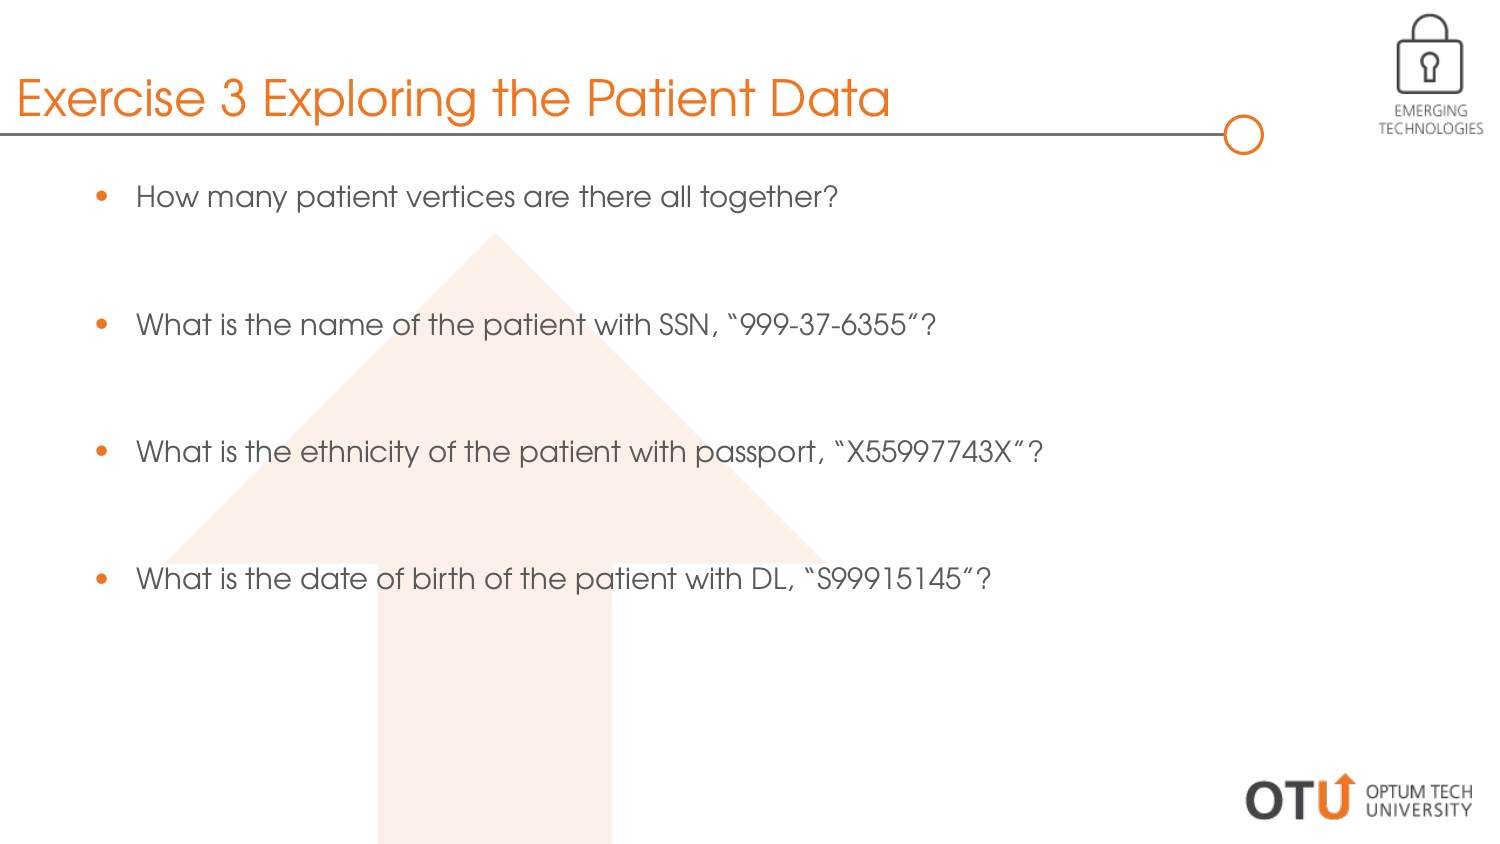

Exercise 3 Exploring the Patient Data
How many patient vertices are there all together?

What is the name of the patient with SSN, “999-37-6355”?

What is the ethnicity of the patient with passport, “X55997743X”?

What is the date of birth of the patient with DL, “S99915145”?